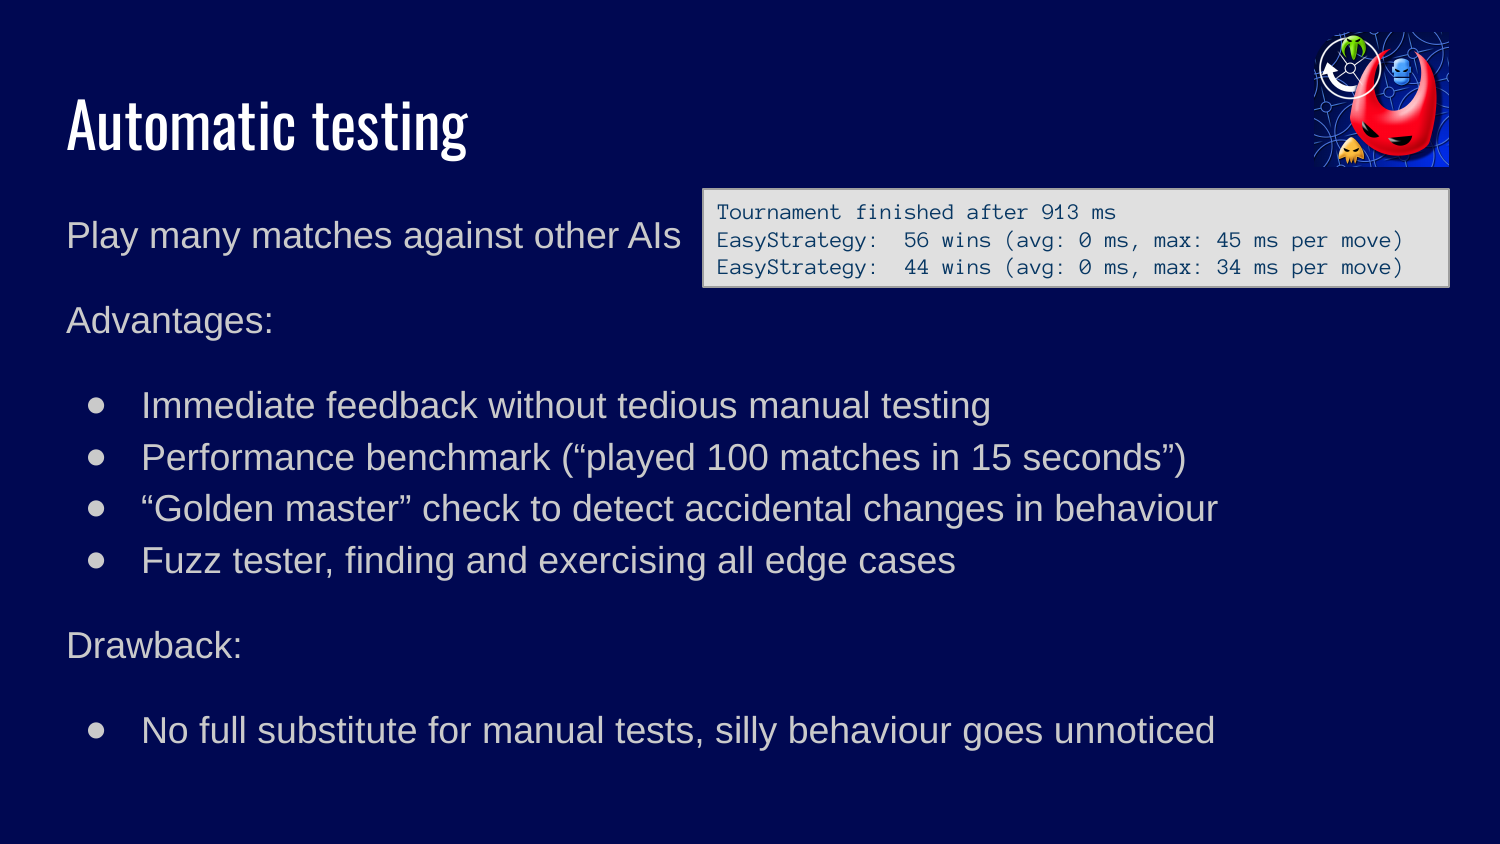

# Automatic testing
Play many matches against other AIs
Advantages:
Immediate feedback without tedious manual testing
Performance benchmark (“played 100 matches in 15 seconds”)
“Golden master” check to detect accidental changes in behaviour
Fuzz tester, finding and exercising all edge cases
Drawback:
No full substitute for manual tests, silly behaviour goes unnoticed
Tournament finished after 913 ms
EasyStrategy:  56 wins (avg: 0 ms, max: 45 ms per move)
EasyStrategy:  44 wins (avg: 0 ms, max: 34 ms per move)